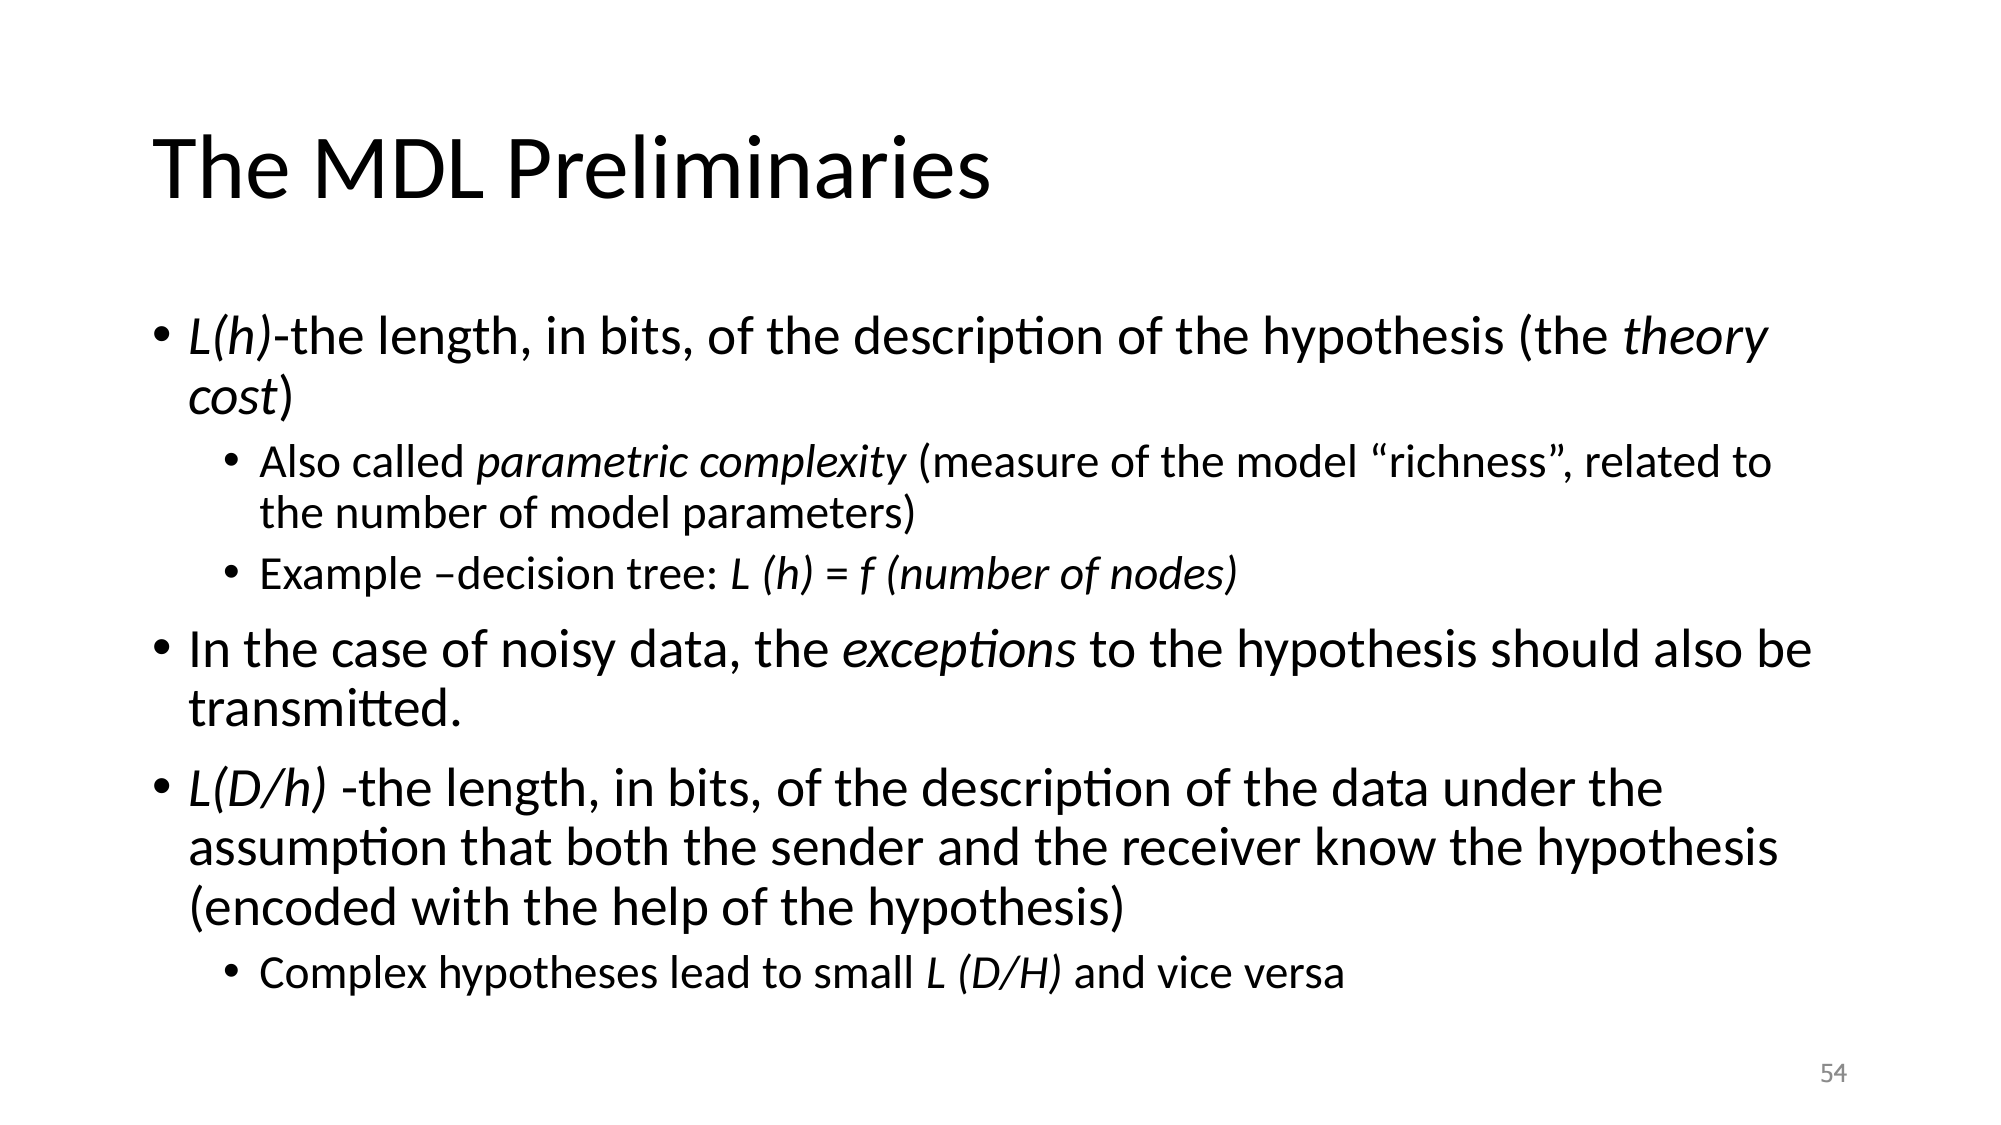

# The MDL Preliminaries
L(h)-the length, in bits, of the description of the hypothesis (the theory cost)
Also called parametric complexity (measure of the model “richness”, related to the number of model parameters)
Example –decision tree: L (h) = f (number of nodes)
In the case of noisy data, the exceptions to the hypothesis should also be transmitted.
L(D/h) -the length, in bits, of the description of the data under the assumption that both the sender and the receiver know the hypothesis (encoded with the help of the hypothesis)
Complex hypotheses lead to small L (D/H) and vice versa
54